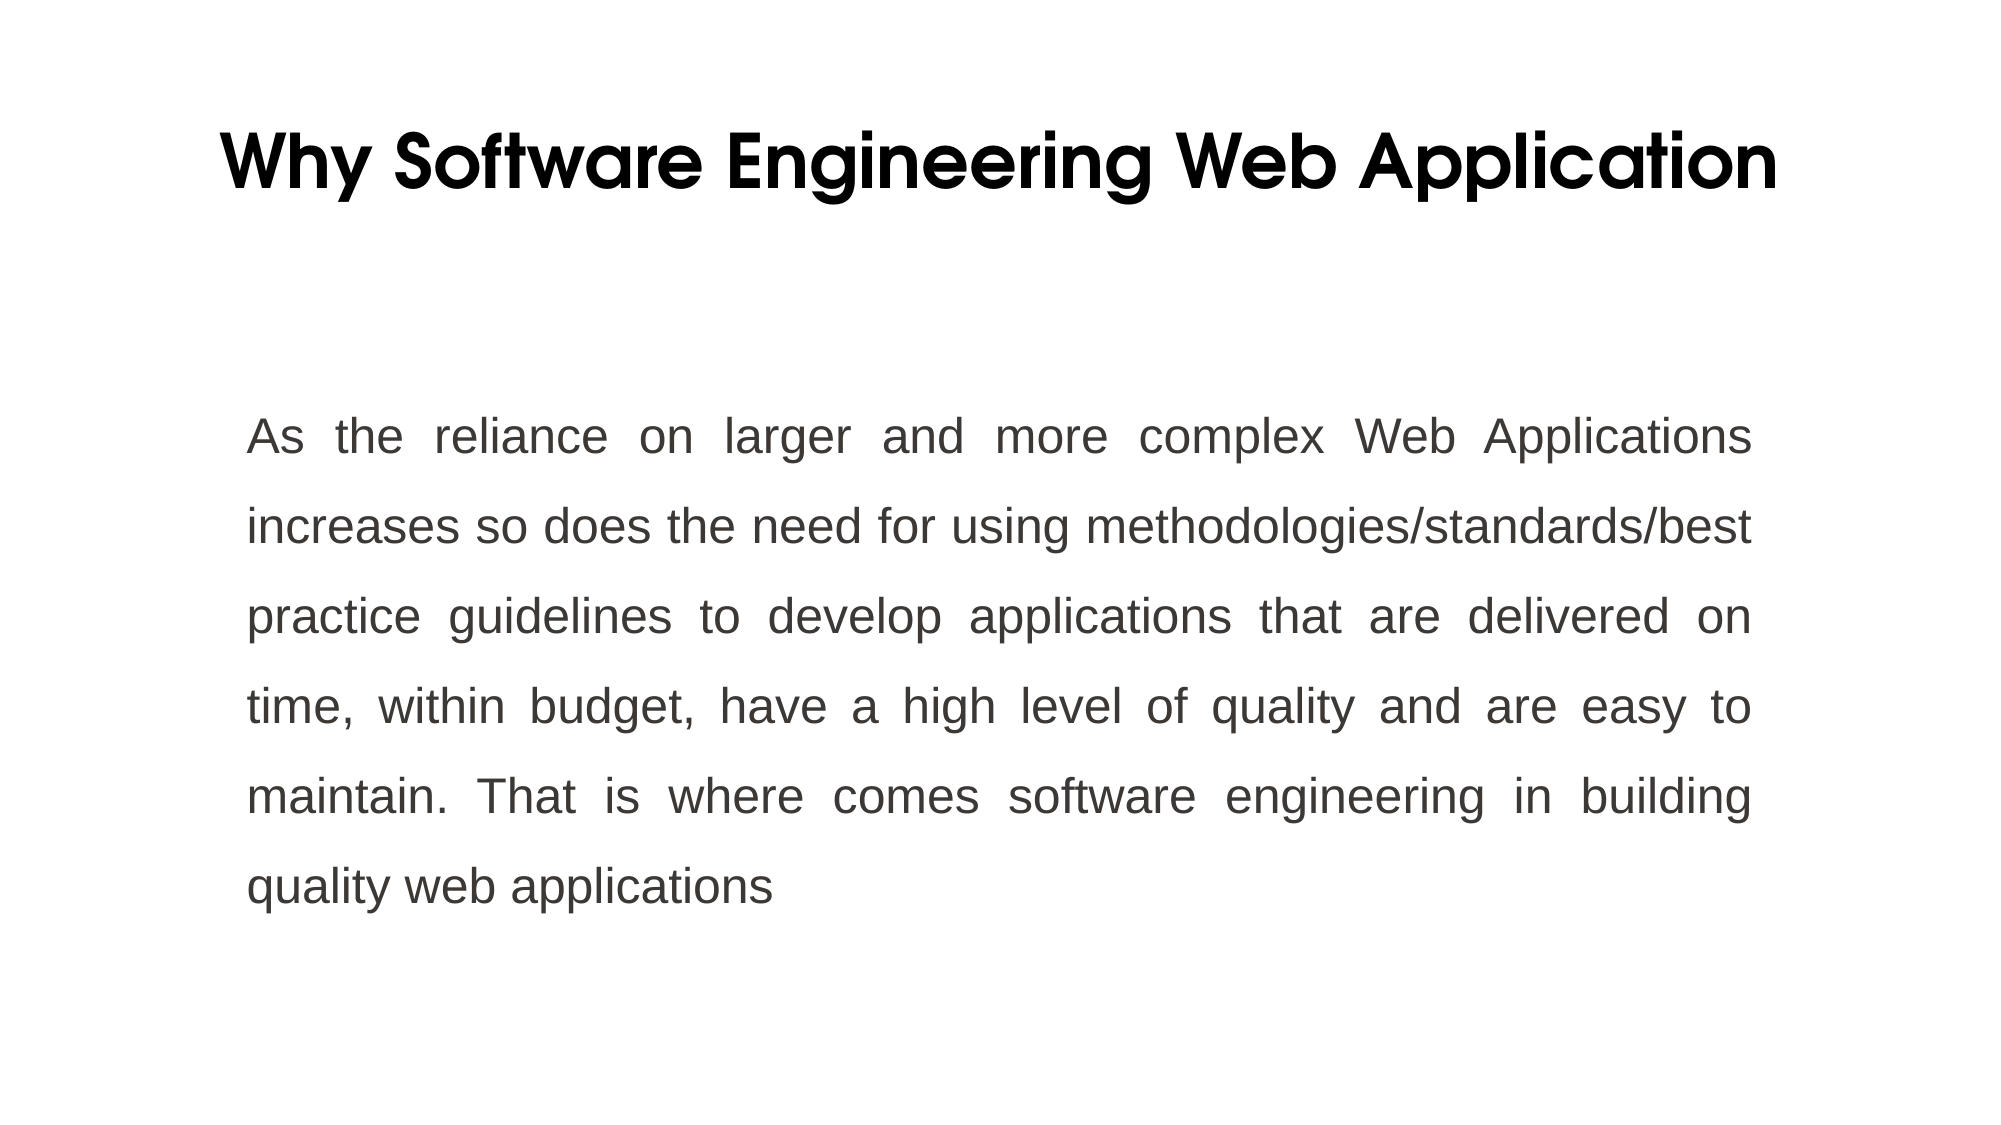

Why Software Engineering Web Application
As the reliance on larger and more complex Web Applications increases so does the need for using methodologies/standards/best practice guidelines to develop applications that are delivered on time, within budget, have a high level of quality and are easy to maintain. That is where comes software engineering in building quality web applications